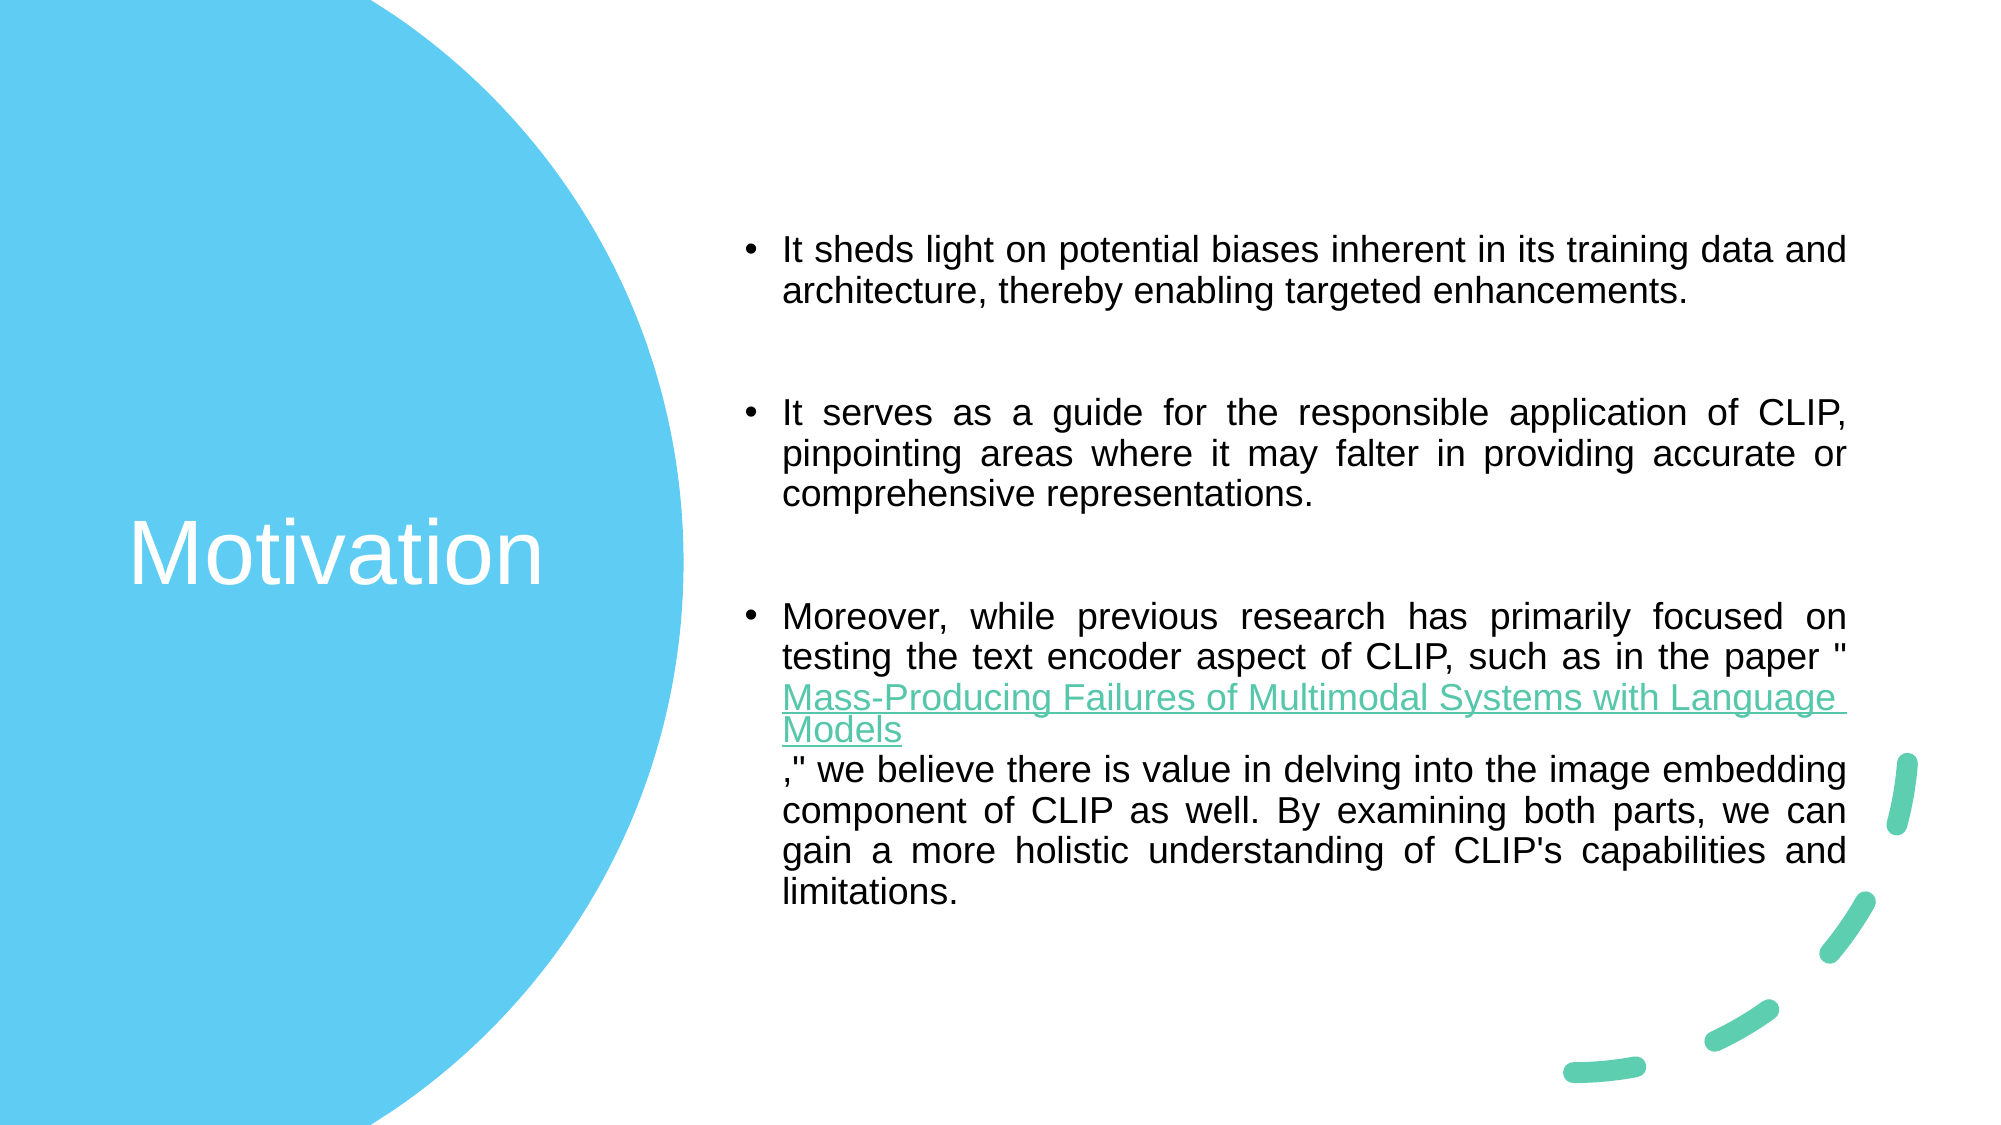

It sheds light on potential biases inherent in its training data and architecture, thereby enabling targeted enhancements.

It serves as a guide for the responsible application of CLIP, pinpointing areas where it may falter in providing accurate or comprehensive representations.

Moreover, while previous research has primarily focused on testing the text encoder aspect of CLIP, such as in the paper "Mass-Producing Failures of Multimodal Systems with Language Models," we believe there is value in delving into the image embedding component of CLIP as well. By examining both parts, we can gain a more holistic understanding of CLIP's capabilities and limitations.
# Motivation